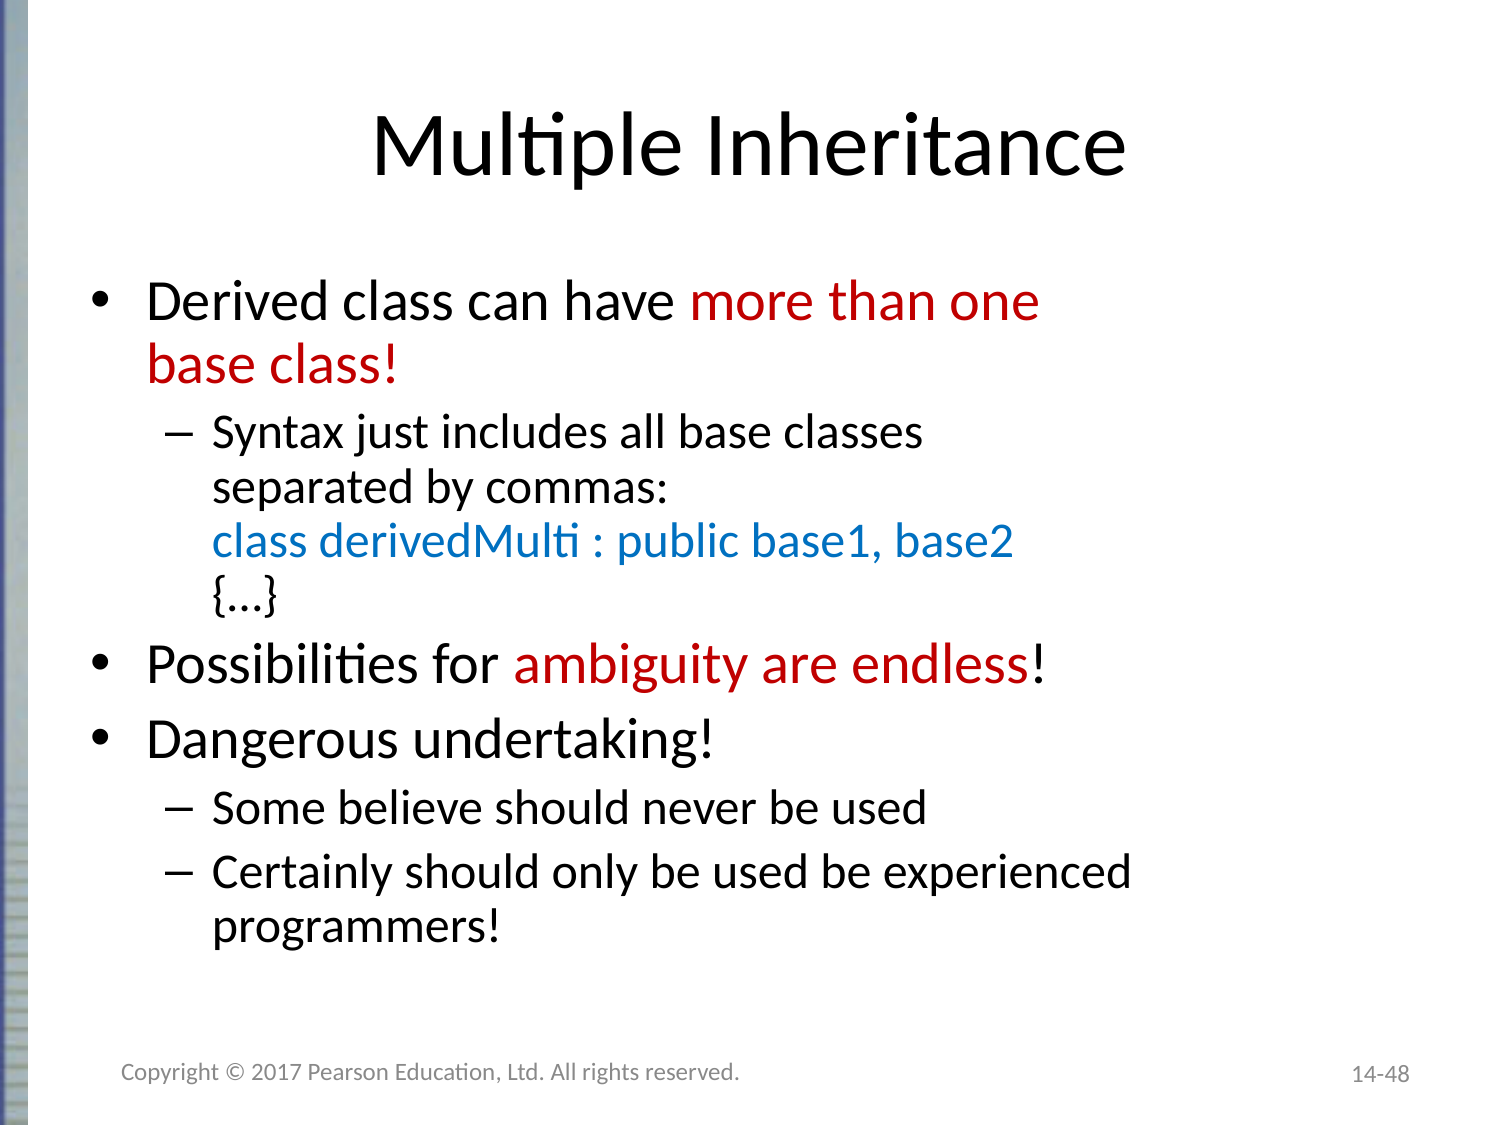

# Multiple Inheritance
Derived class can have more than one
base class!
Syntax just includes all base classes
separated by commas:
class derivedMulti : public base1, base2
{…}
Possibilities for ambiguity are endless!
Dangerous undertaking!
Some believe should never be used
Certainly should only be used be experienced
programmers!
Copyright © 2017 Pearson Education, Ltd. All rights reserved.
14-48